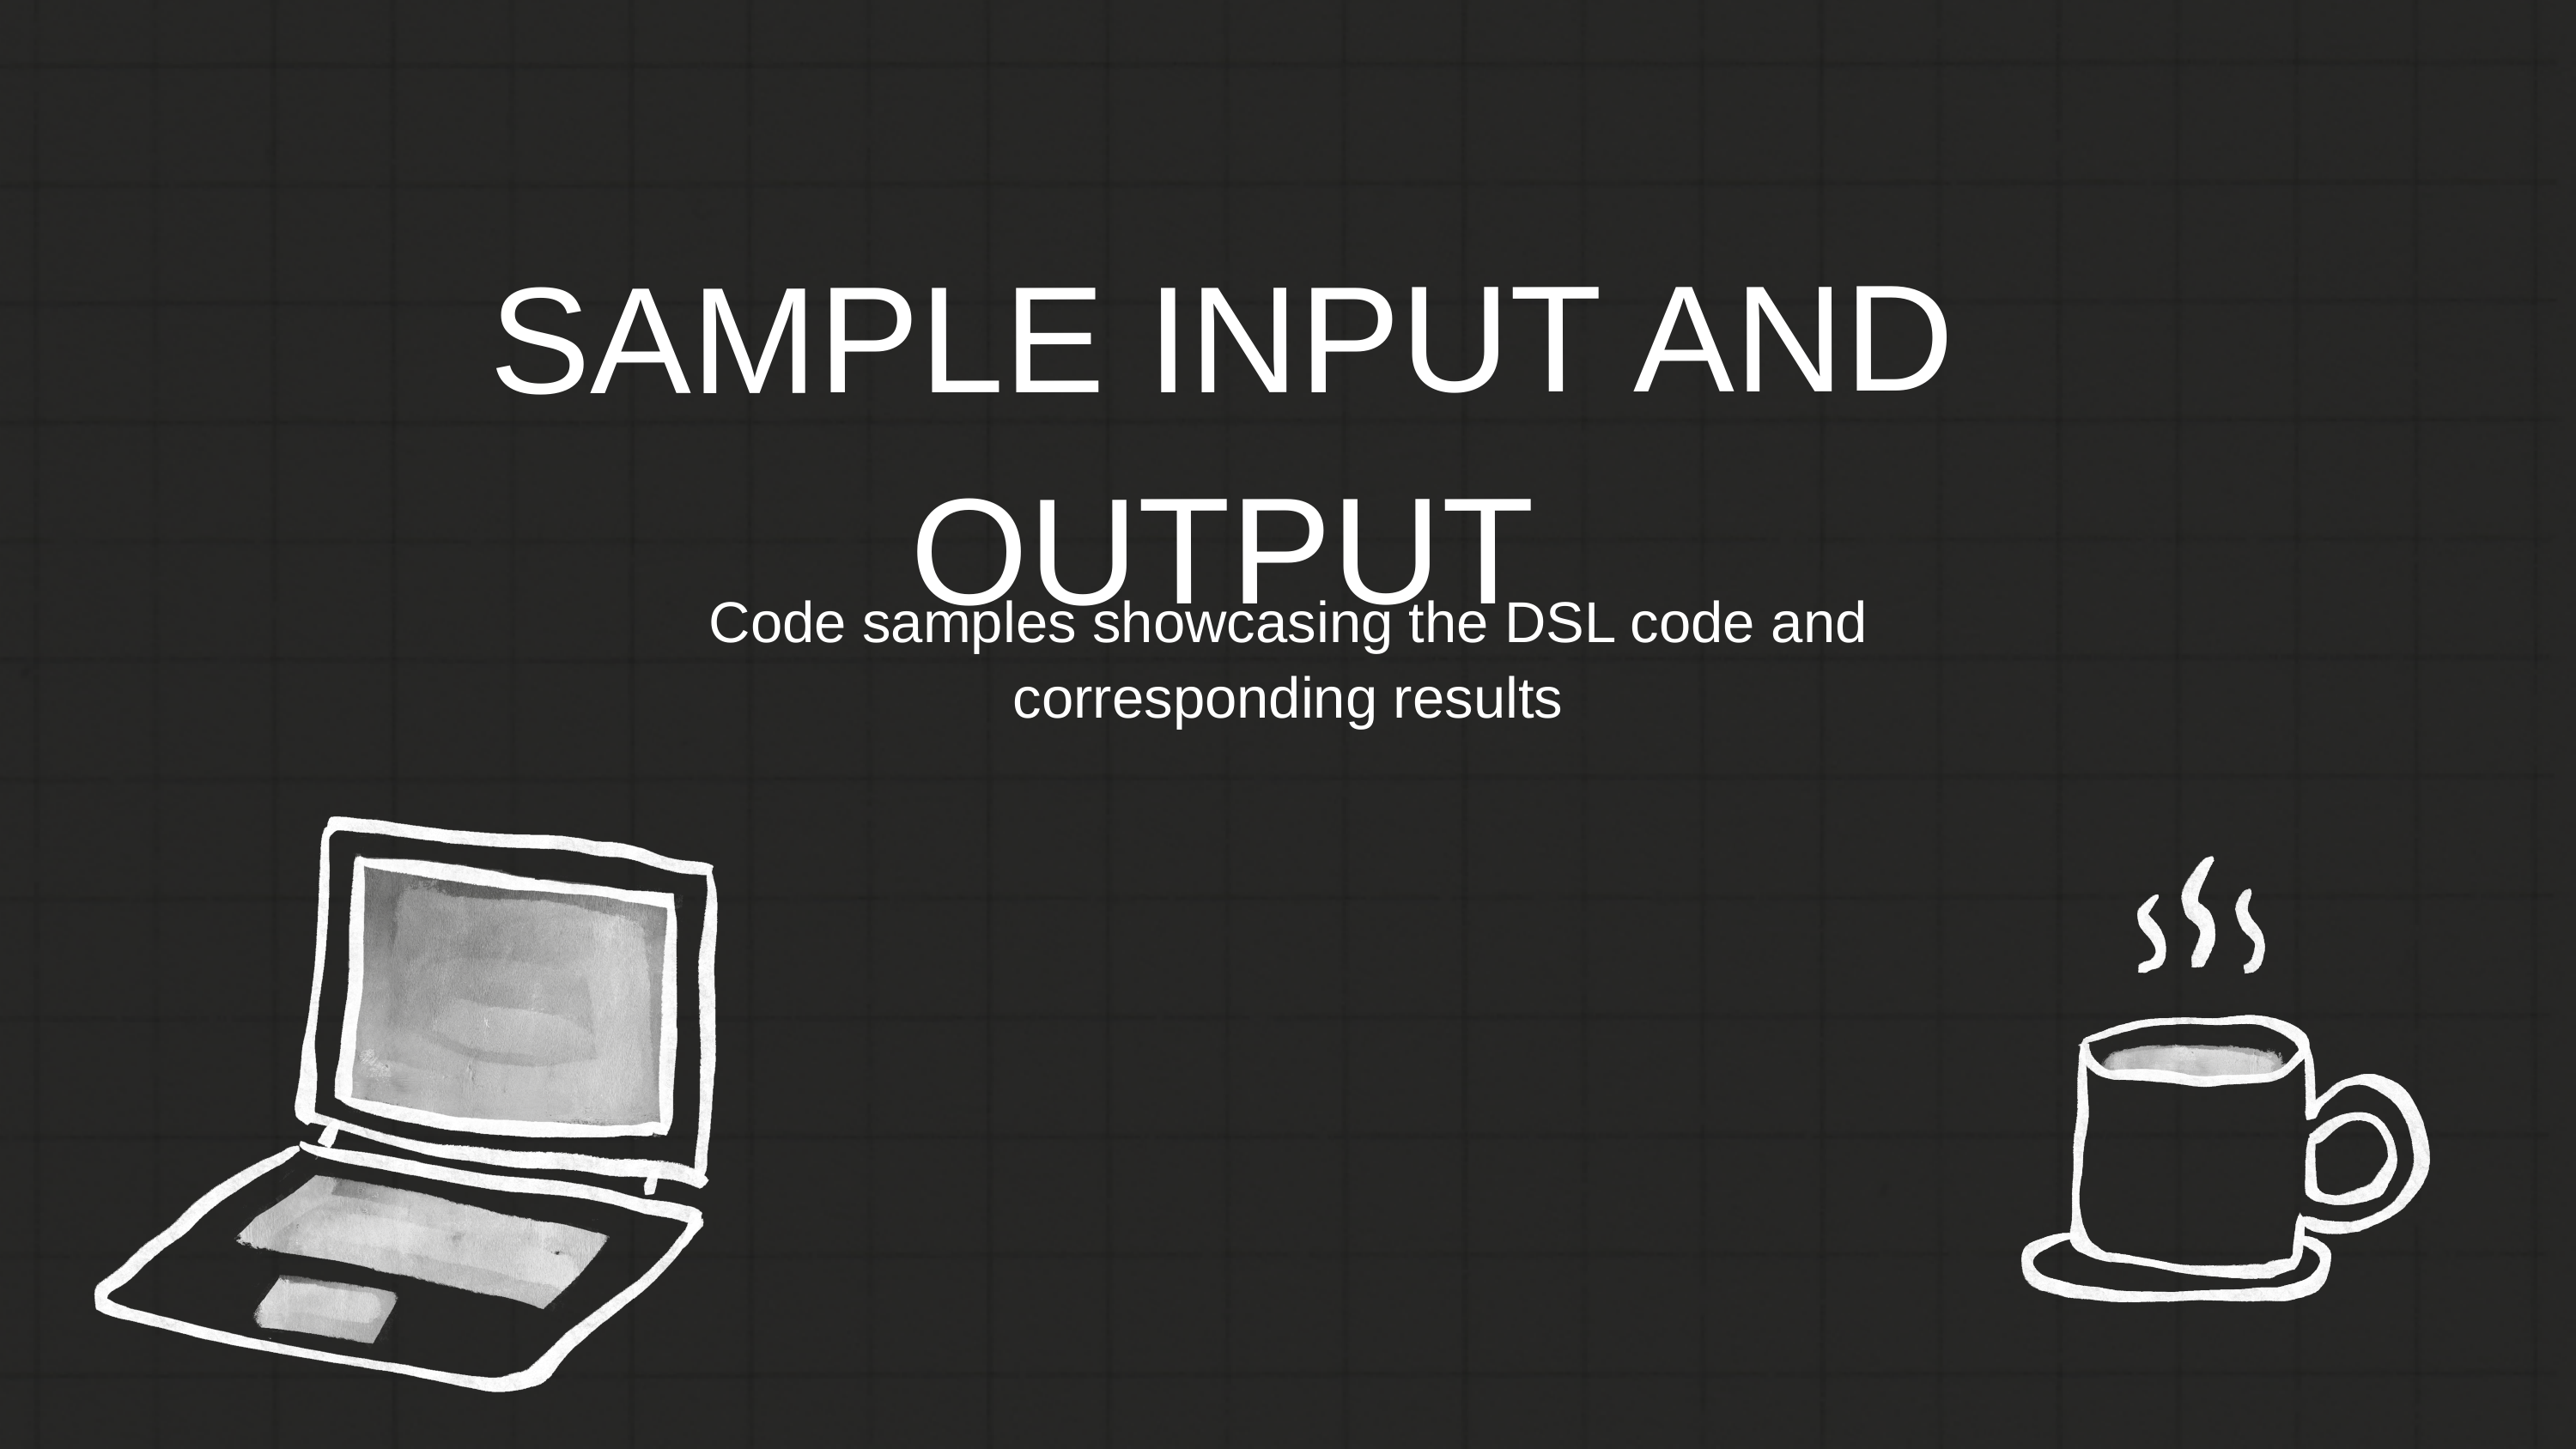

SAMPLE INPUT AND OUTPUT
Code samples showcasing the DSL code and corresponding results